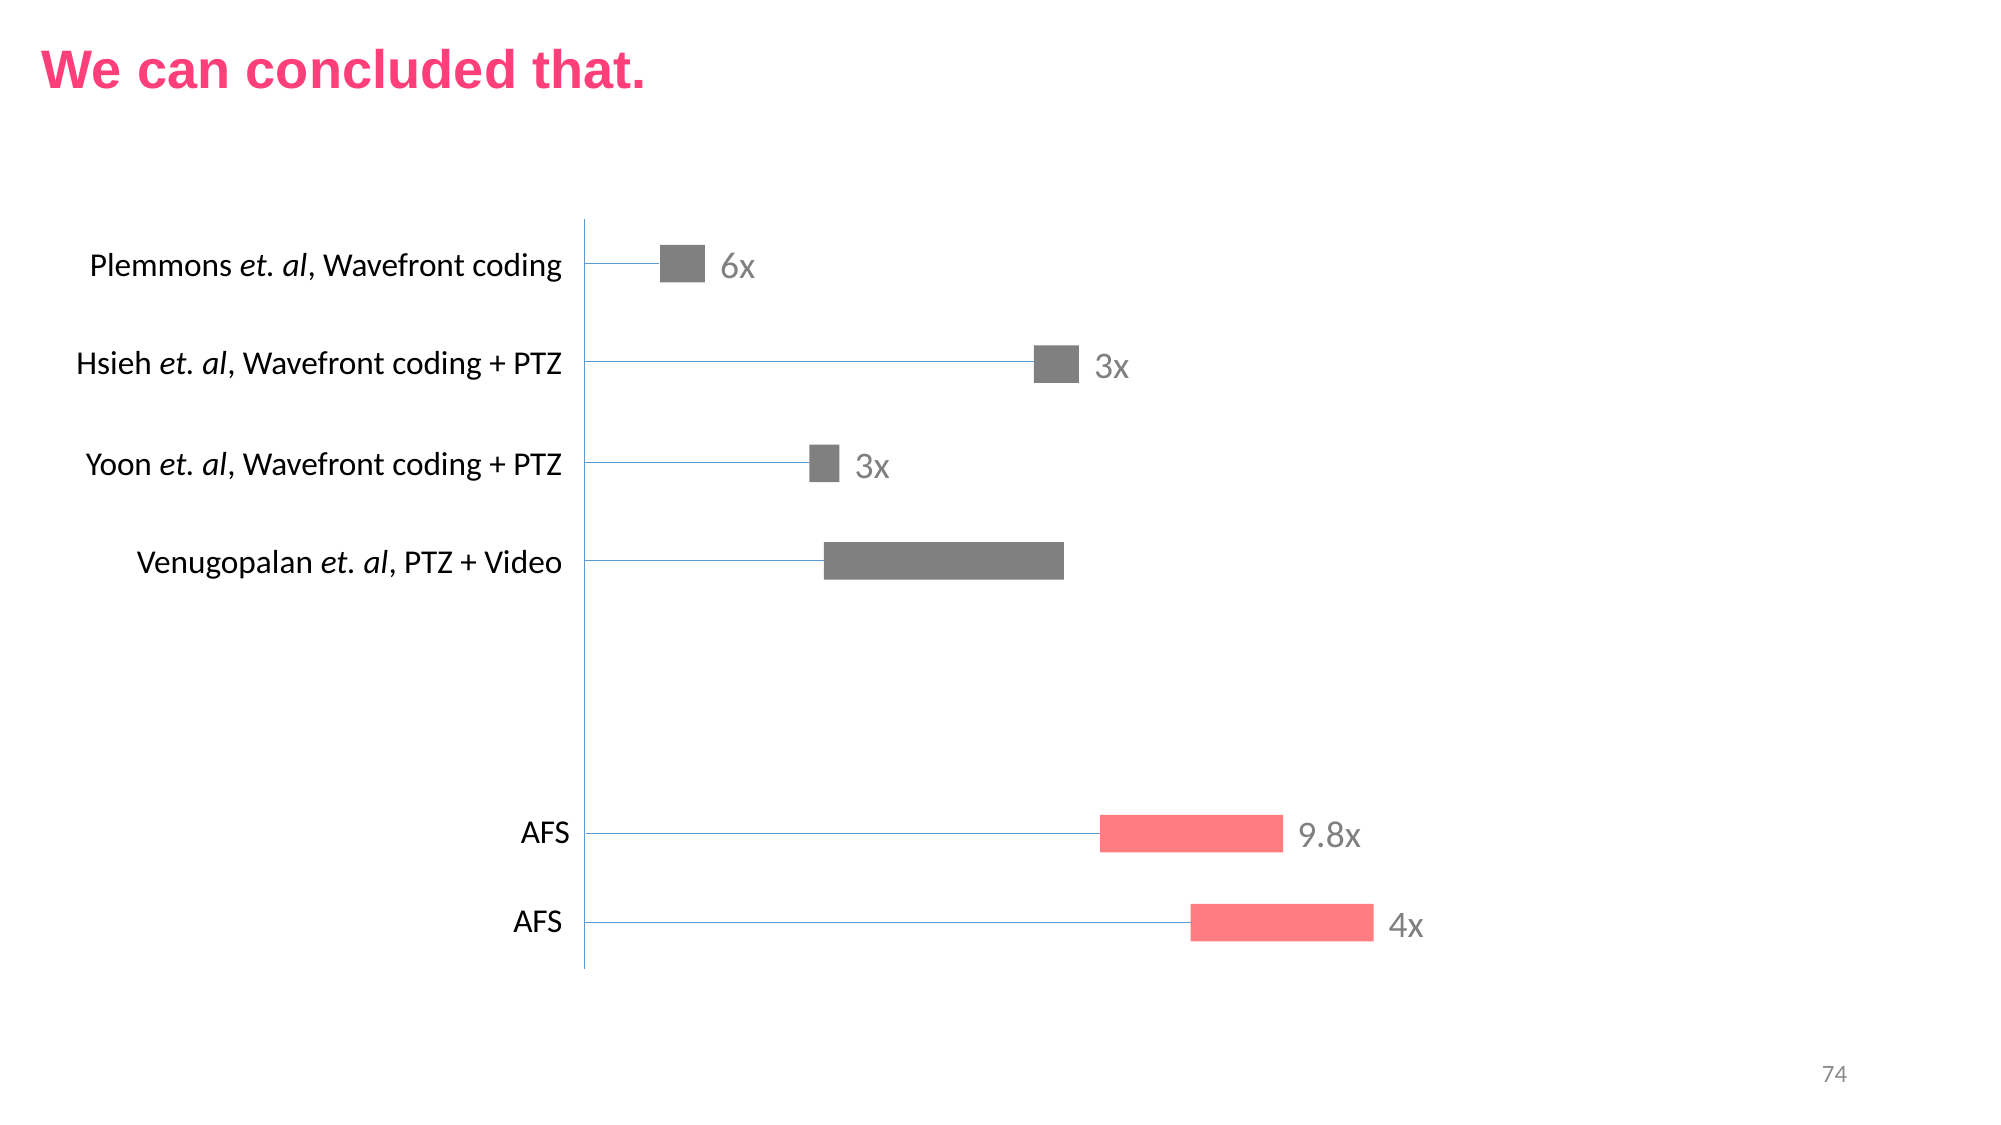

We can concluded that.
6x
Plemmons et. al, Wavefront coding

Hsieh et. al, Wavefront coding + PTZ
3x

3x
Yoon et. al, Wavefront coding + PTZ

Venugopalan et. al, PTZ + Video

AFS
9.8x

AFS
4x

74